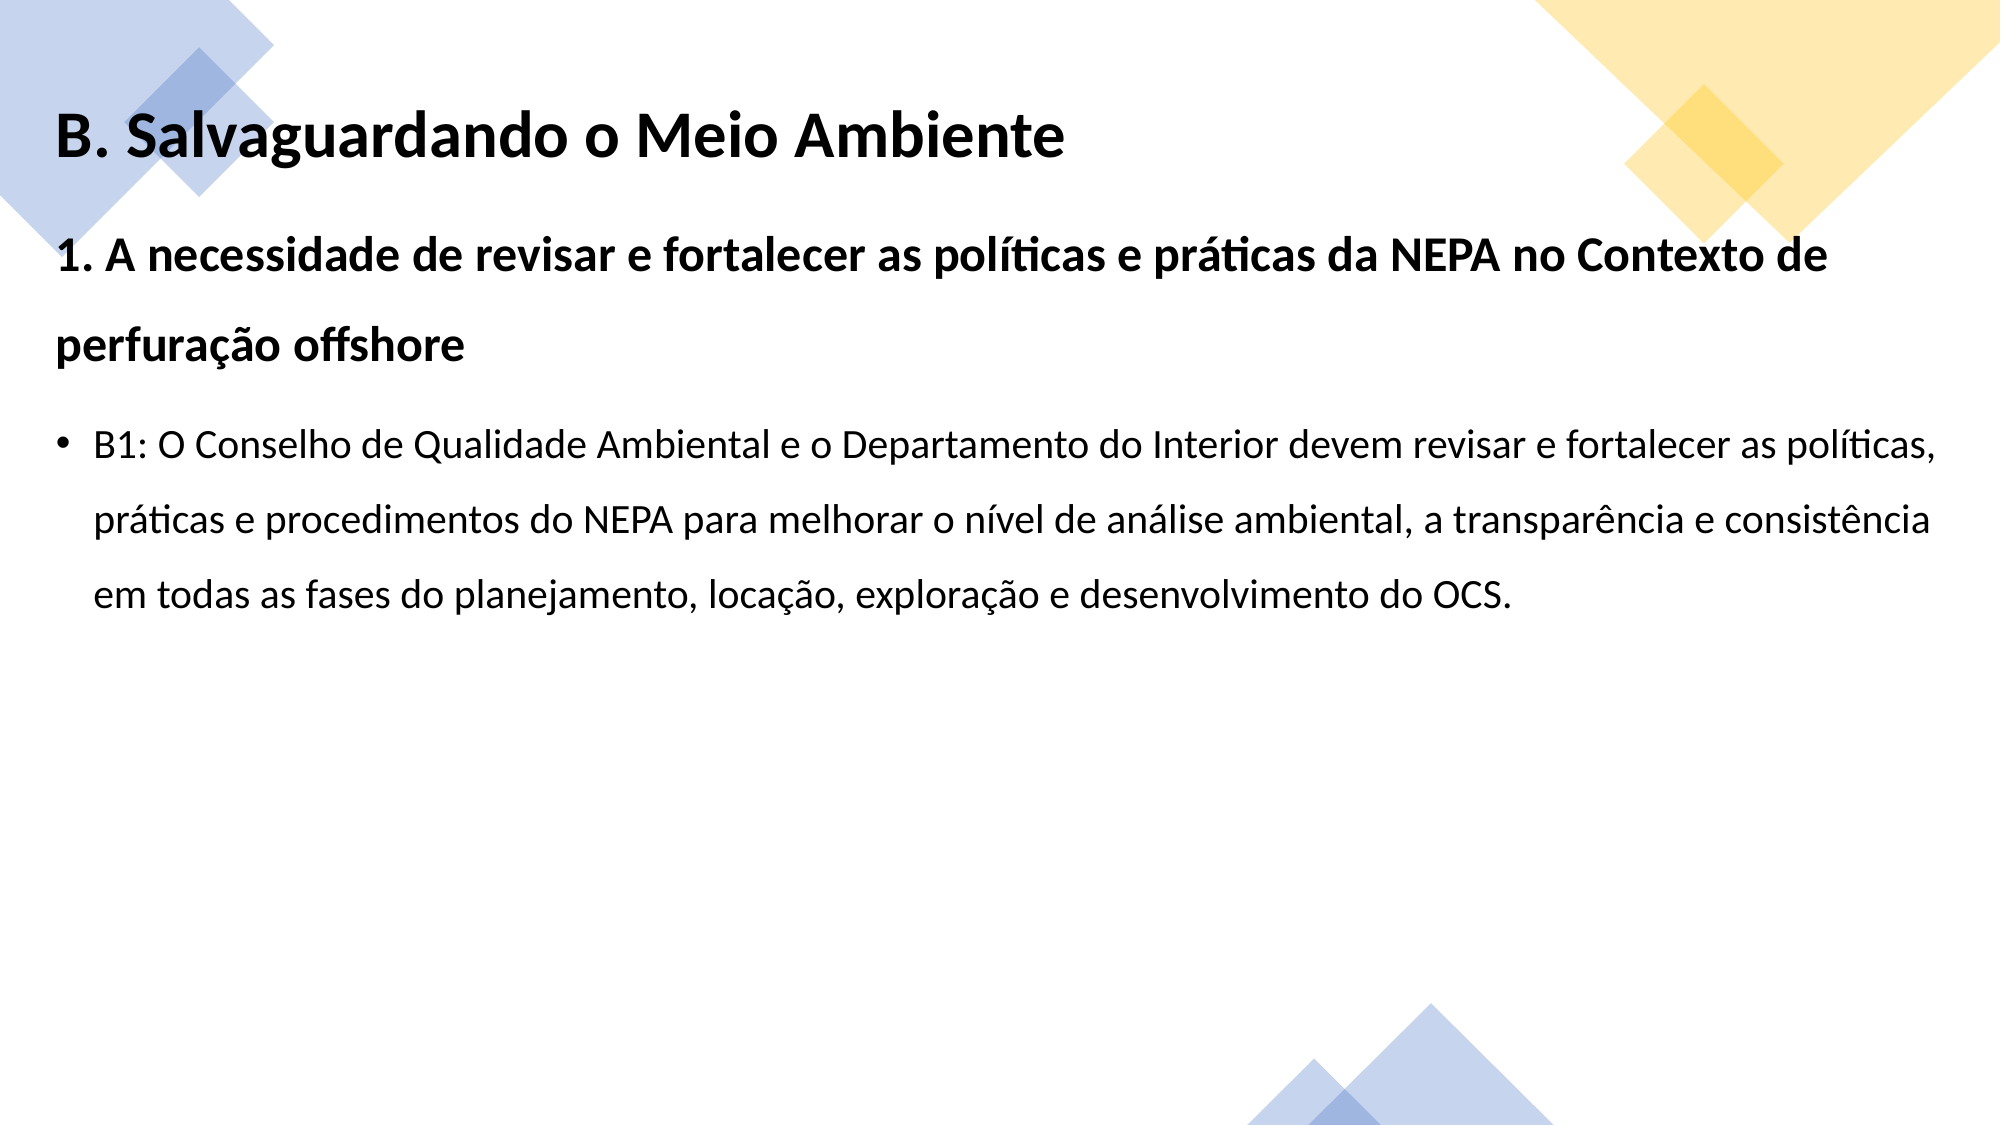

B. Salvaguardando o Meio Ambiente
1. A necessidade de revisar e fortalecer as políticas e práticas da NEPA no Contexto de perfuração offshore
B1: O Conselho de Qualidade Ambiental e o Departamento do Interior devem revisar e fortalecer as políticas,  práticas e procedimentos do NEPA para melhorar o nível de análise ambiental, a transparência e consistência em todas as fases do planejamento, locação, exploração e desenvolvimento do OCS.